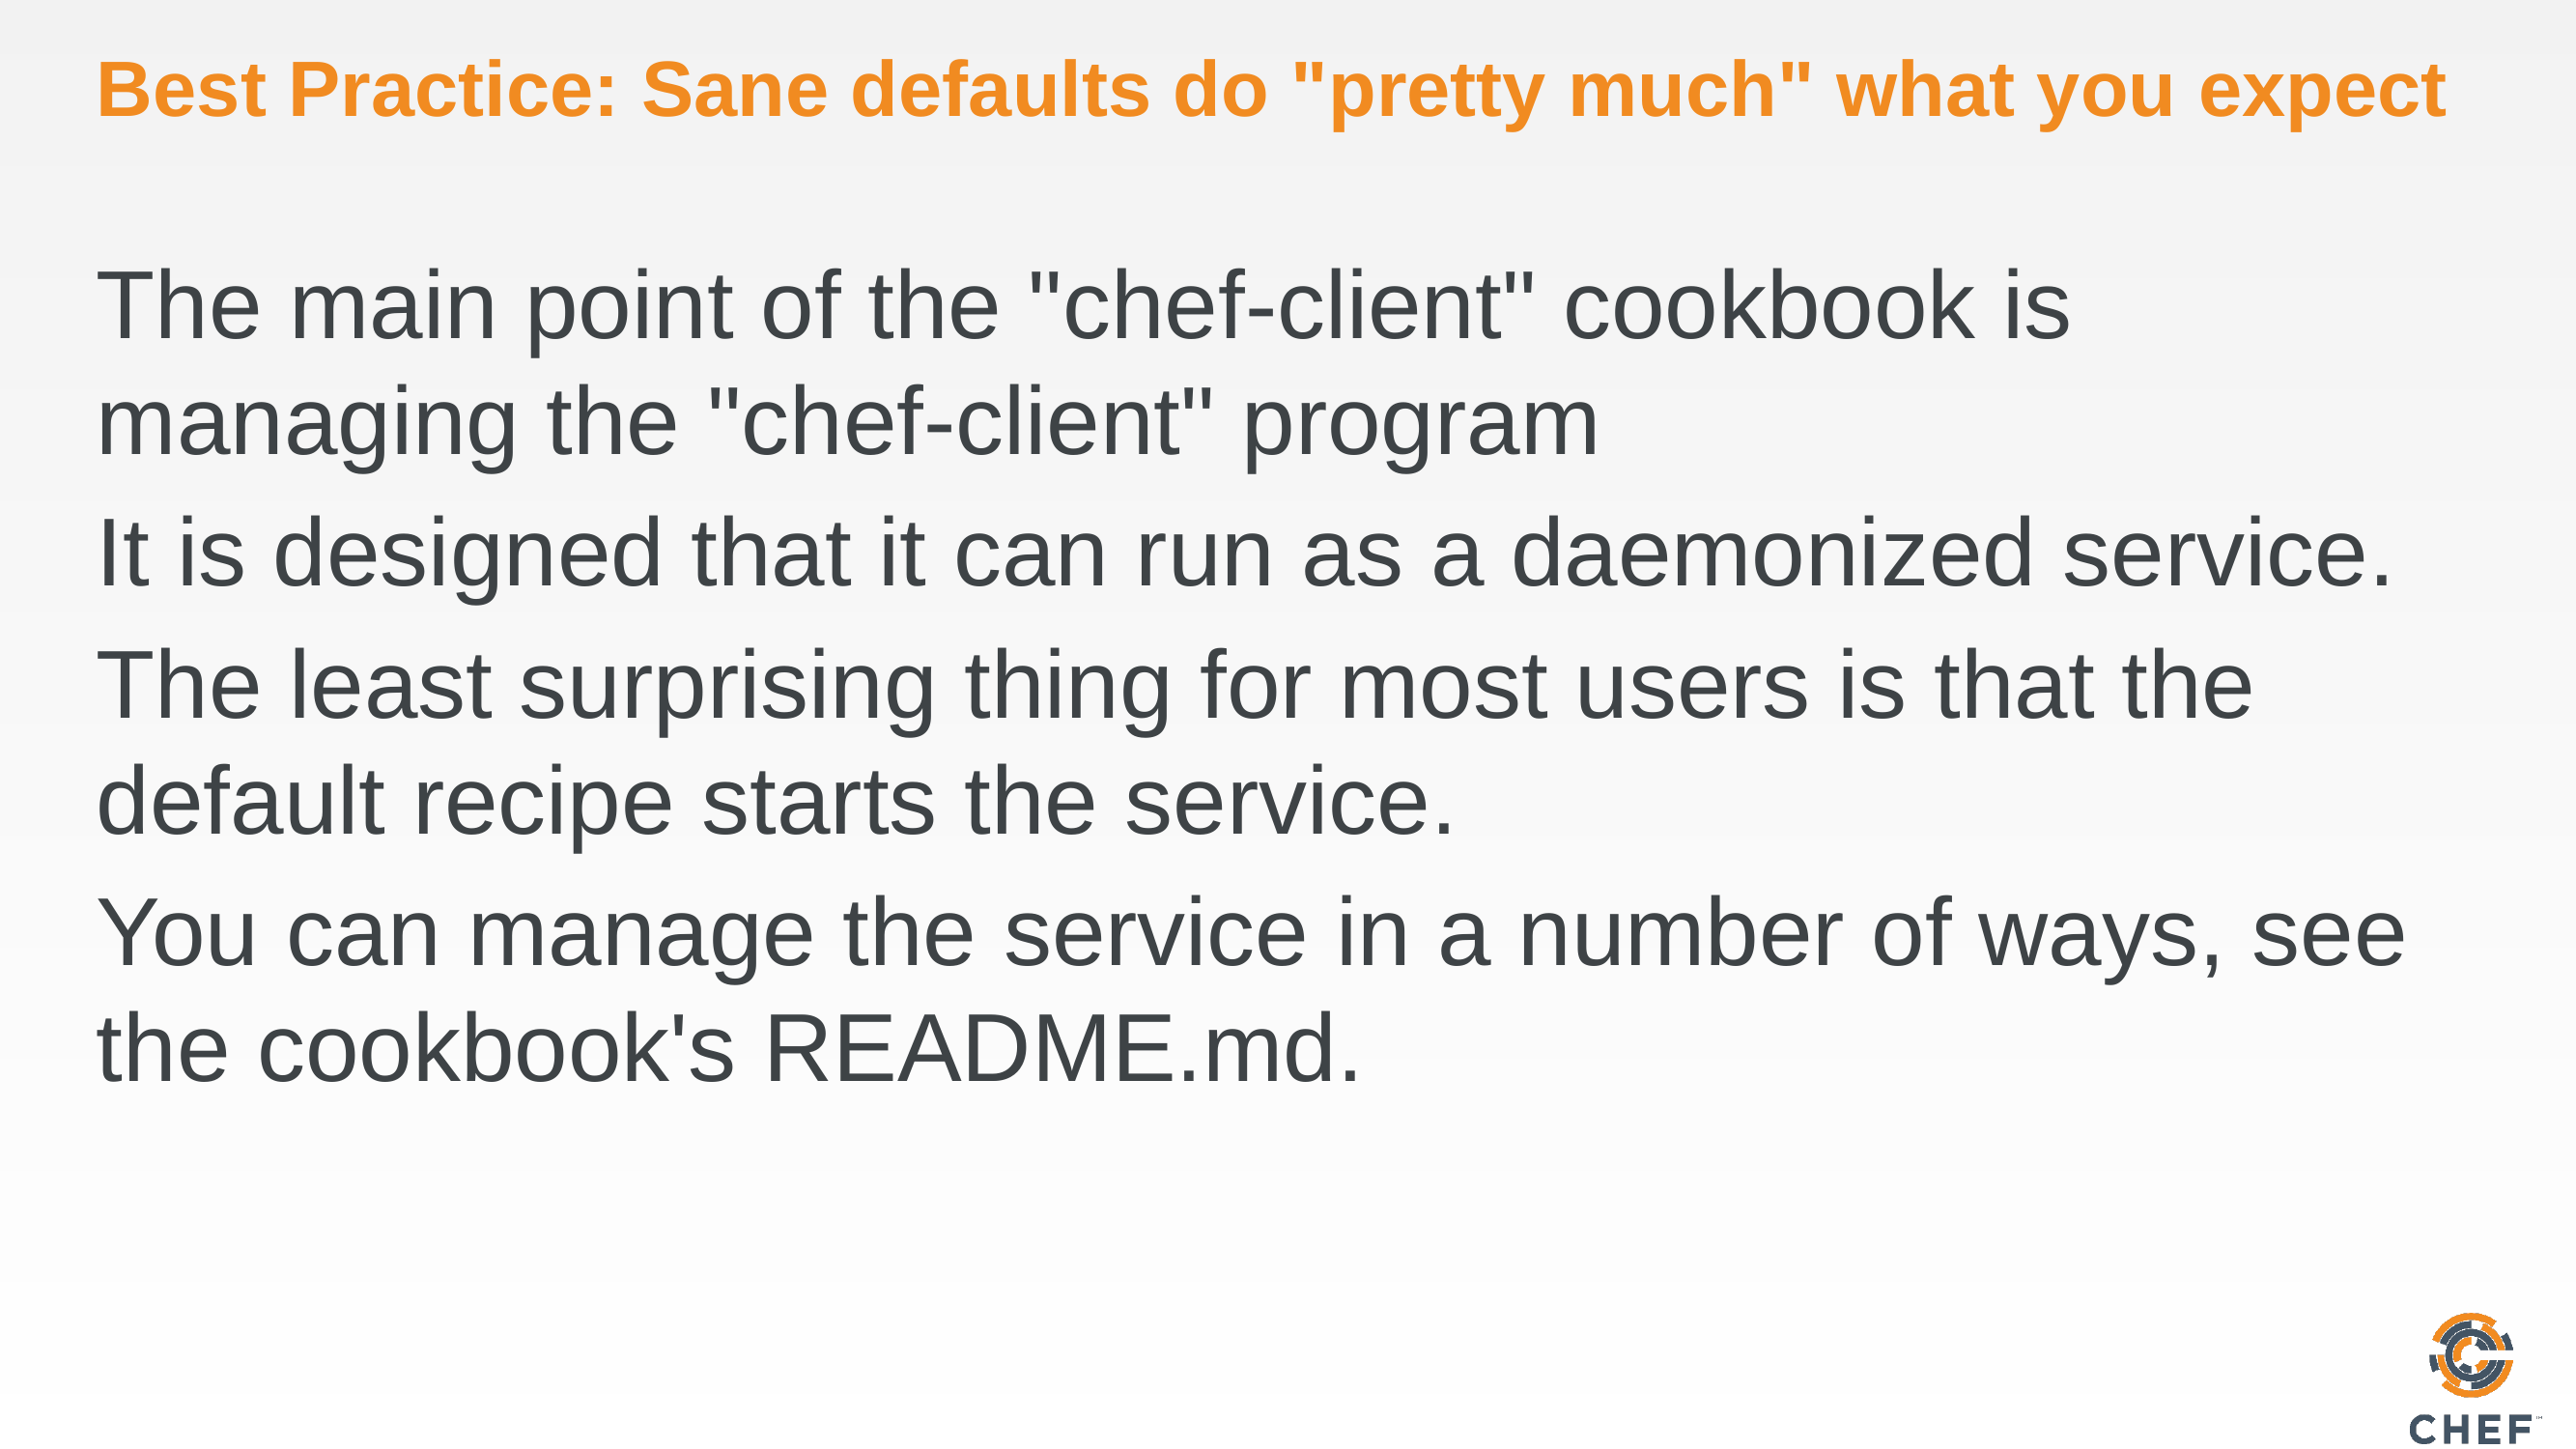

# Best Practice: Sane defaults do "pretty much" what you expect
The main point of the "chef-client" cookbook is managing the "chef-client" program
It is designed that it can run as a daemonized service.
The least surprising thing for most users is that the default recipe starts the service.
You can manage the service in a number of ways, see the cookbook's README.md.